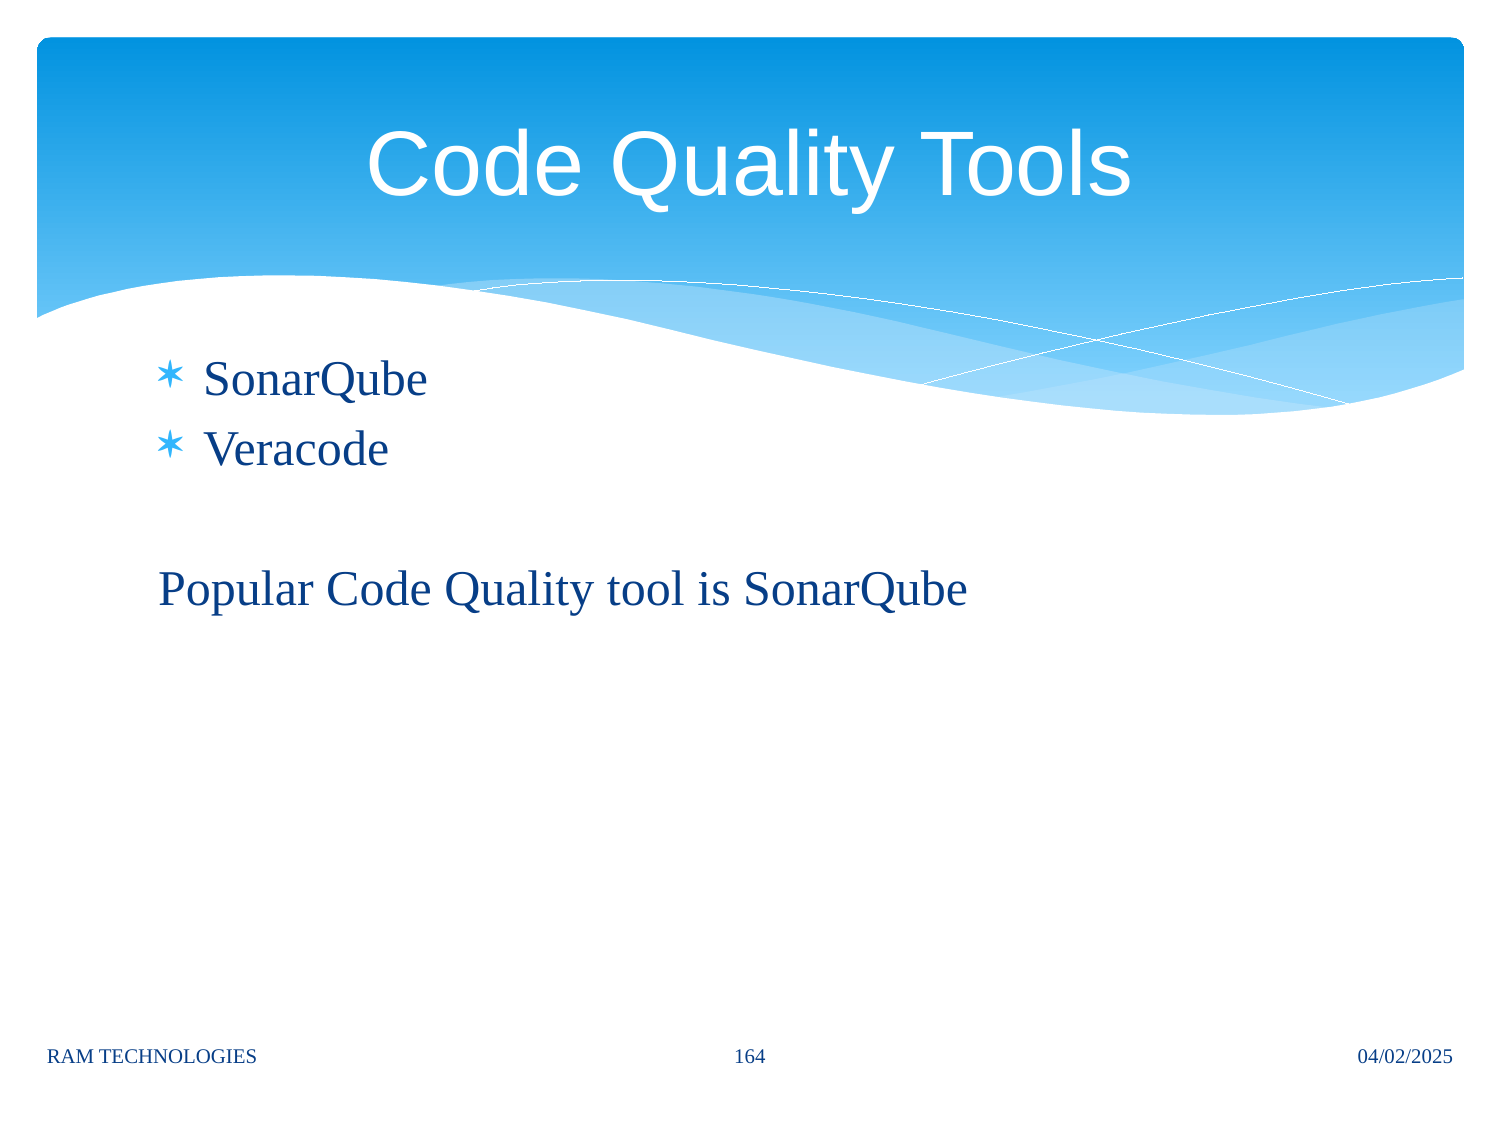

# Code Quality Tools
SonarQube
Veracode

Popular Code Quality tool is SonarQube

164
RAM TECHNOLOGIES
04/02/2025